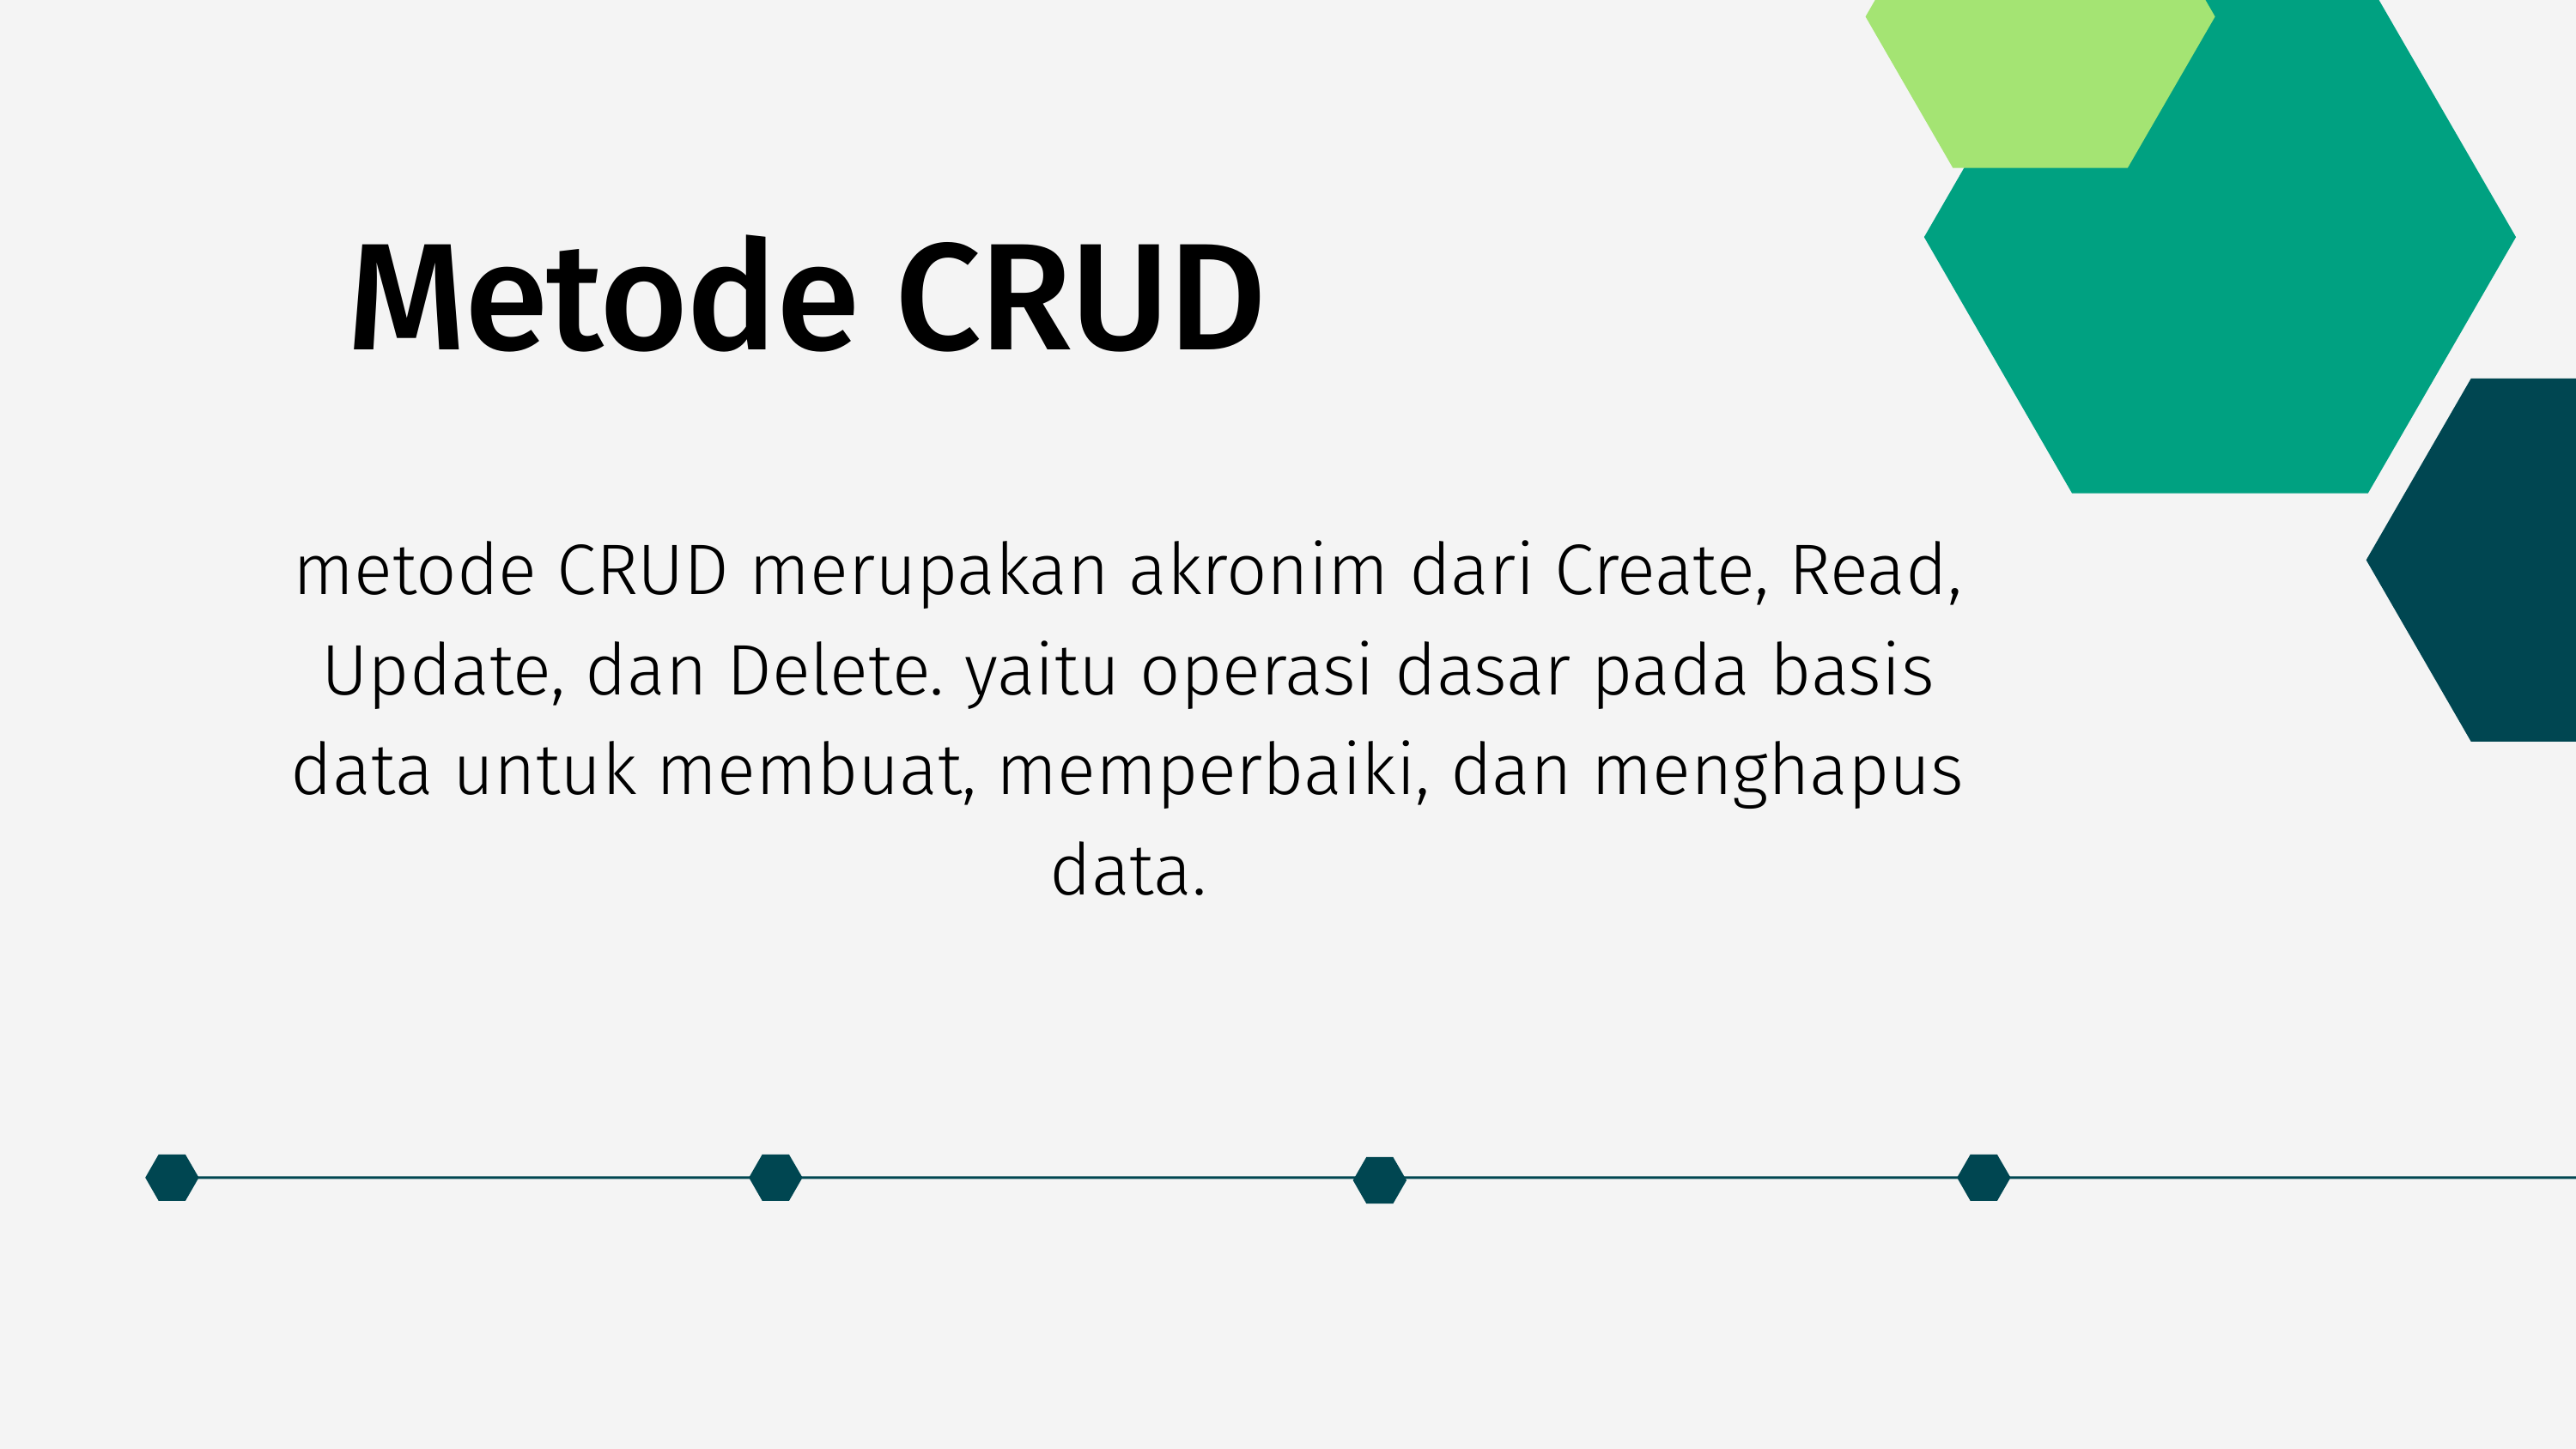

Metode CRUD

metode CRUD merupakan akronim dari Create, Read, Update, dan Delete. yaitu operasi dasar pada basis data untuk membuat, memperbaiki, dan menghapus data.